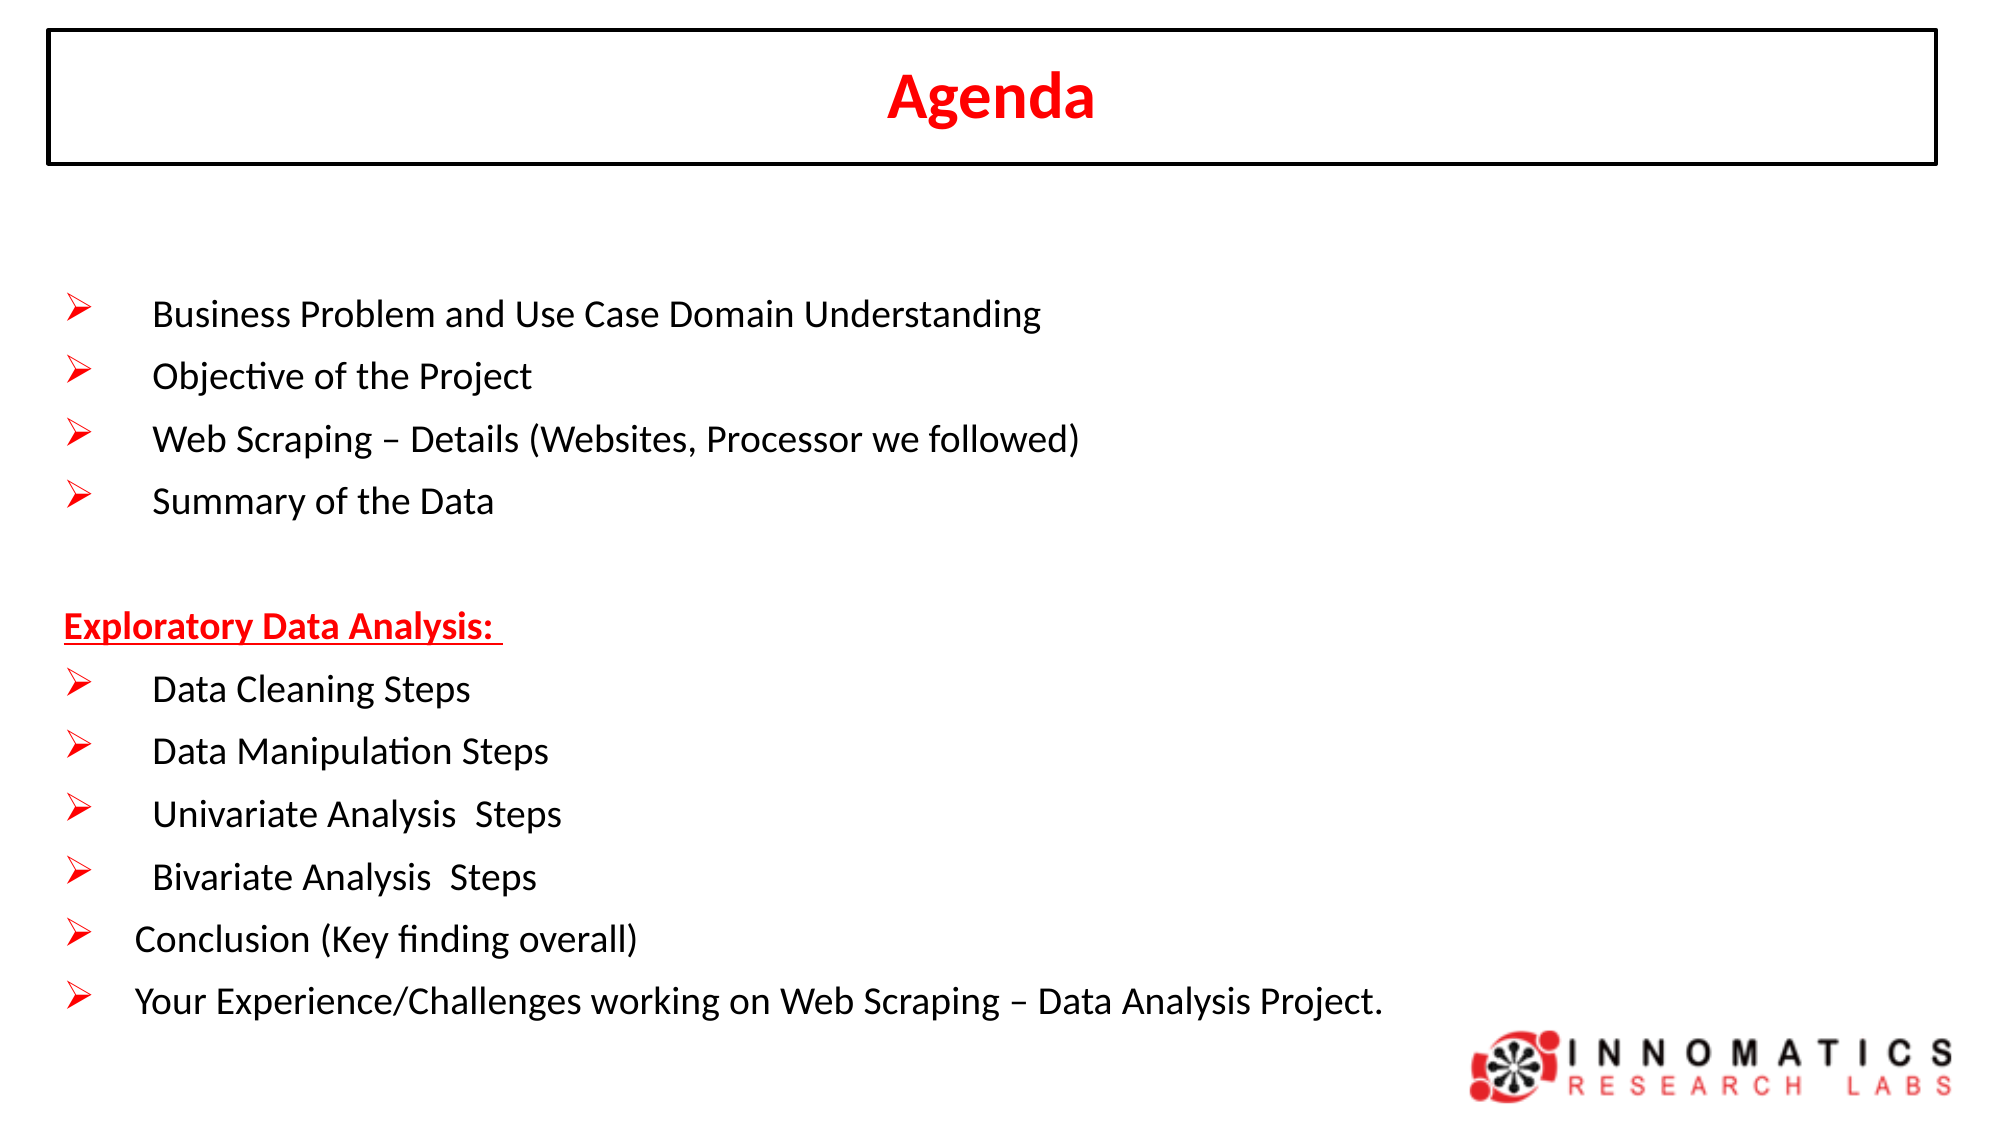

# Agenda

Business Problem and Use Case Domain Understanding
Objective of the Project
Web Scraping – Details (Websites, Processor we followed)
Summary of the Data

Exploratory Data Analysis:
Data Cleaning Steps
Data Manipulation Steps
Univariate Analysis  Steps
Bivariate Analysis  Steps
Conclusion (Key finding overall)
Your Experience/Challenges working on Web Scraping – Data Analysis Project.